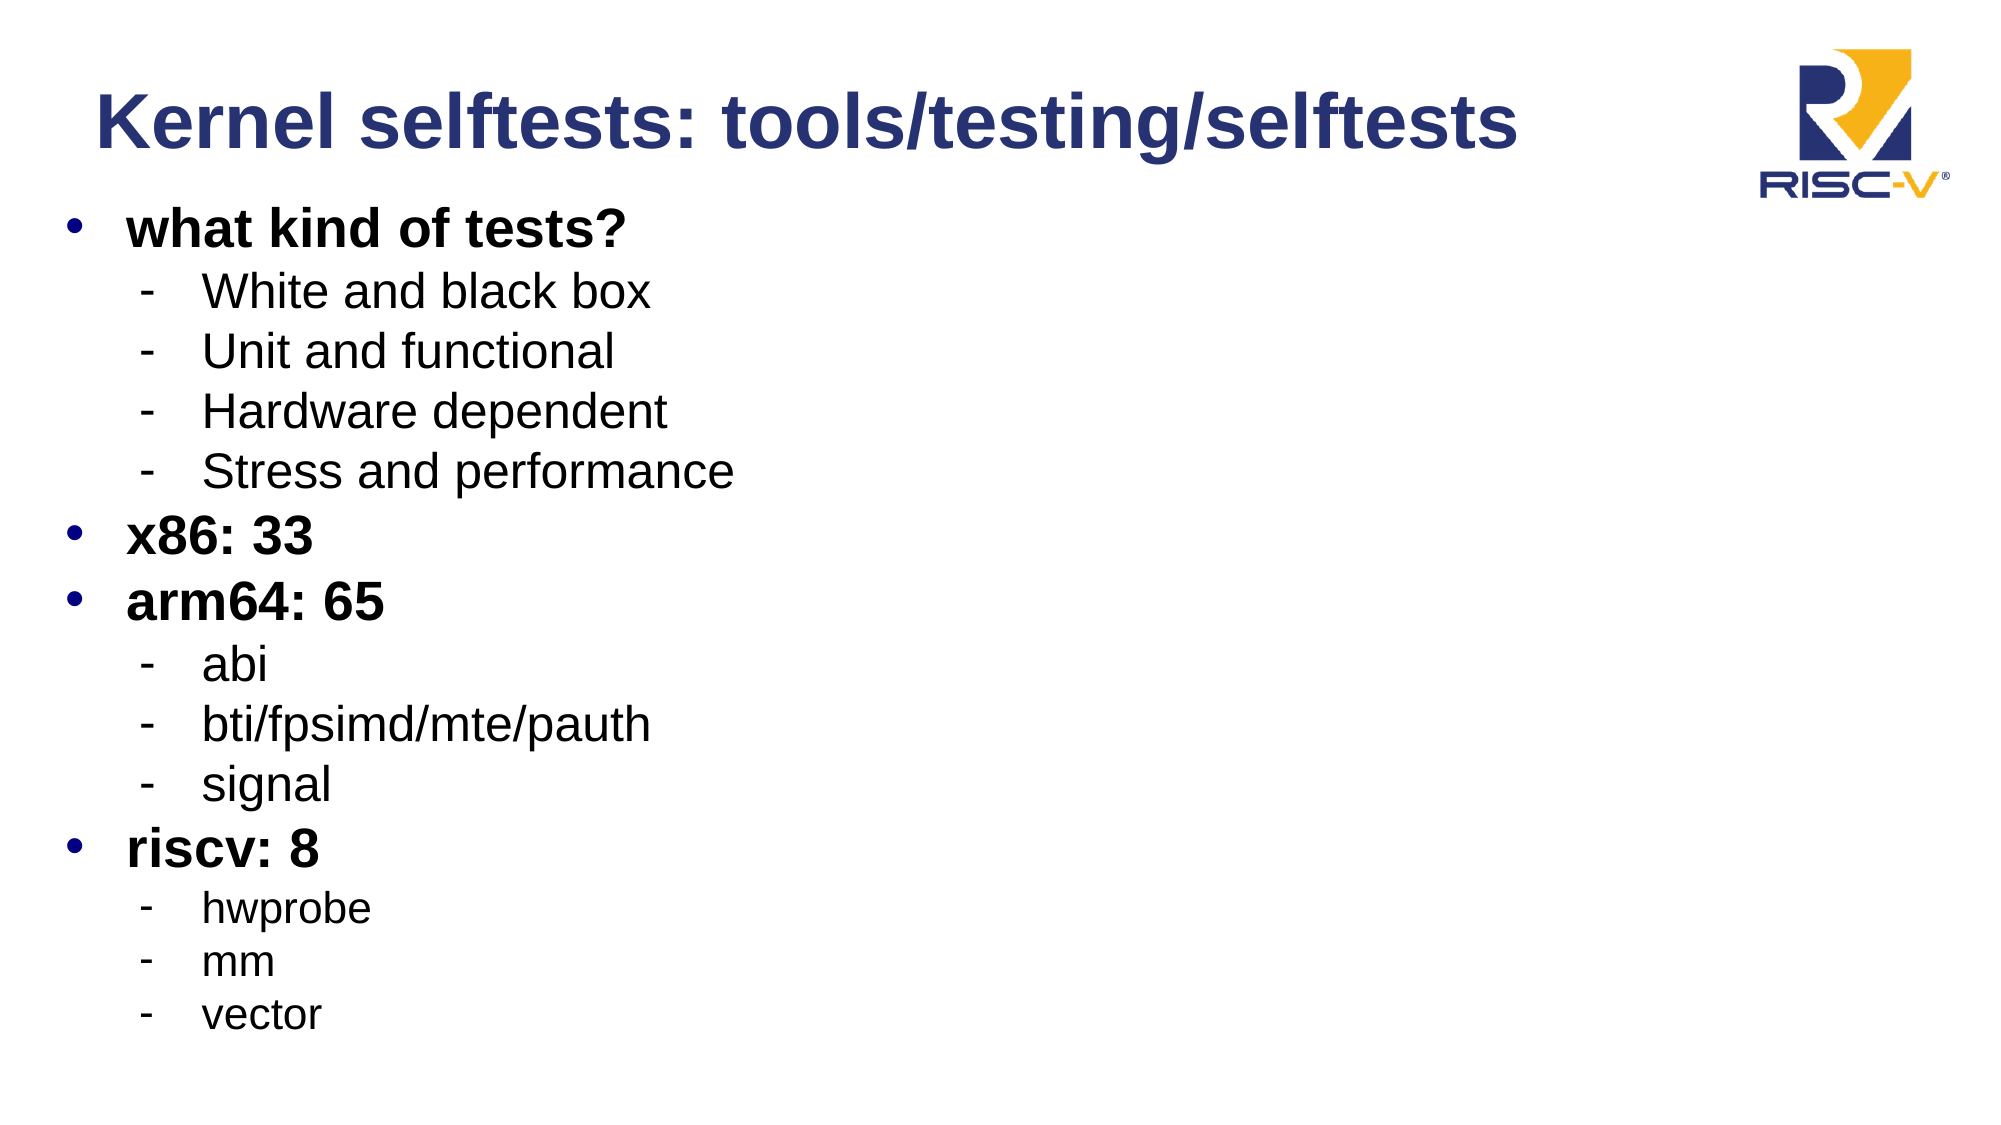

what kind of tests?
White and black box
Unit and functional
Hardware dependent
Stress and performance
x86: 33
arm64: 65
abi
bti/fpsimd/mte/pauth
signal
riscv: 8
hwprobe
mm
vector
# Kernel selftests: tools/testing/selftests
15